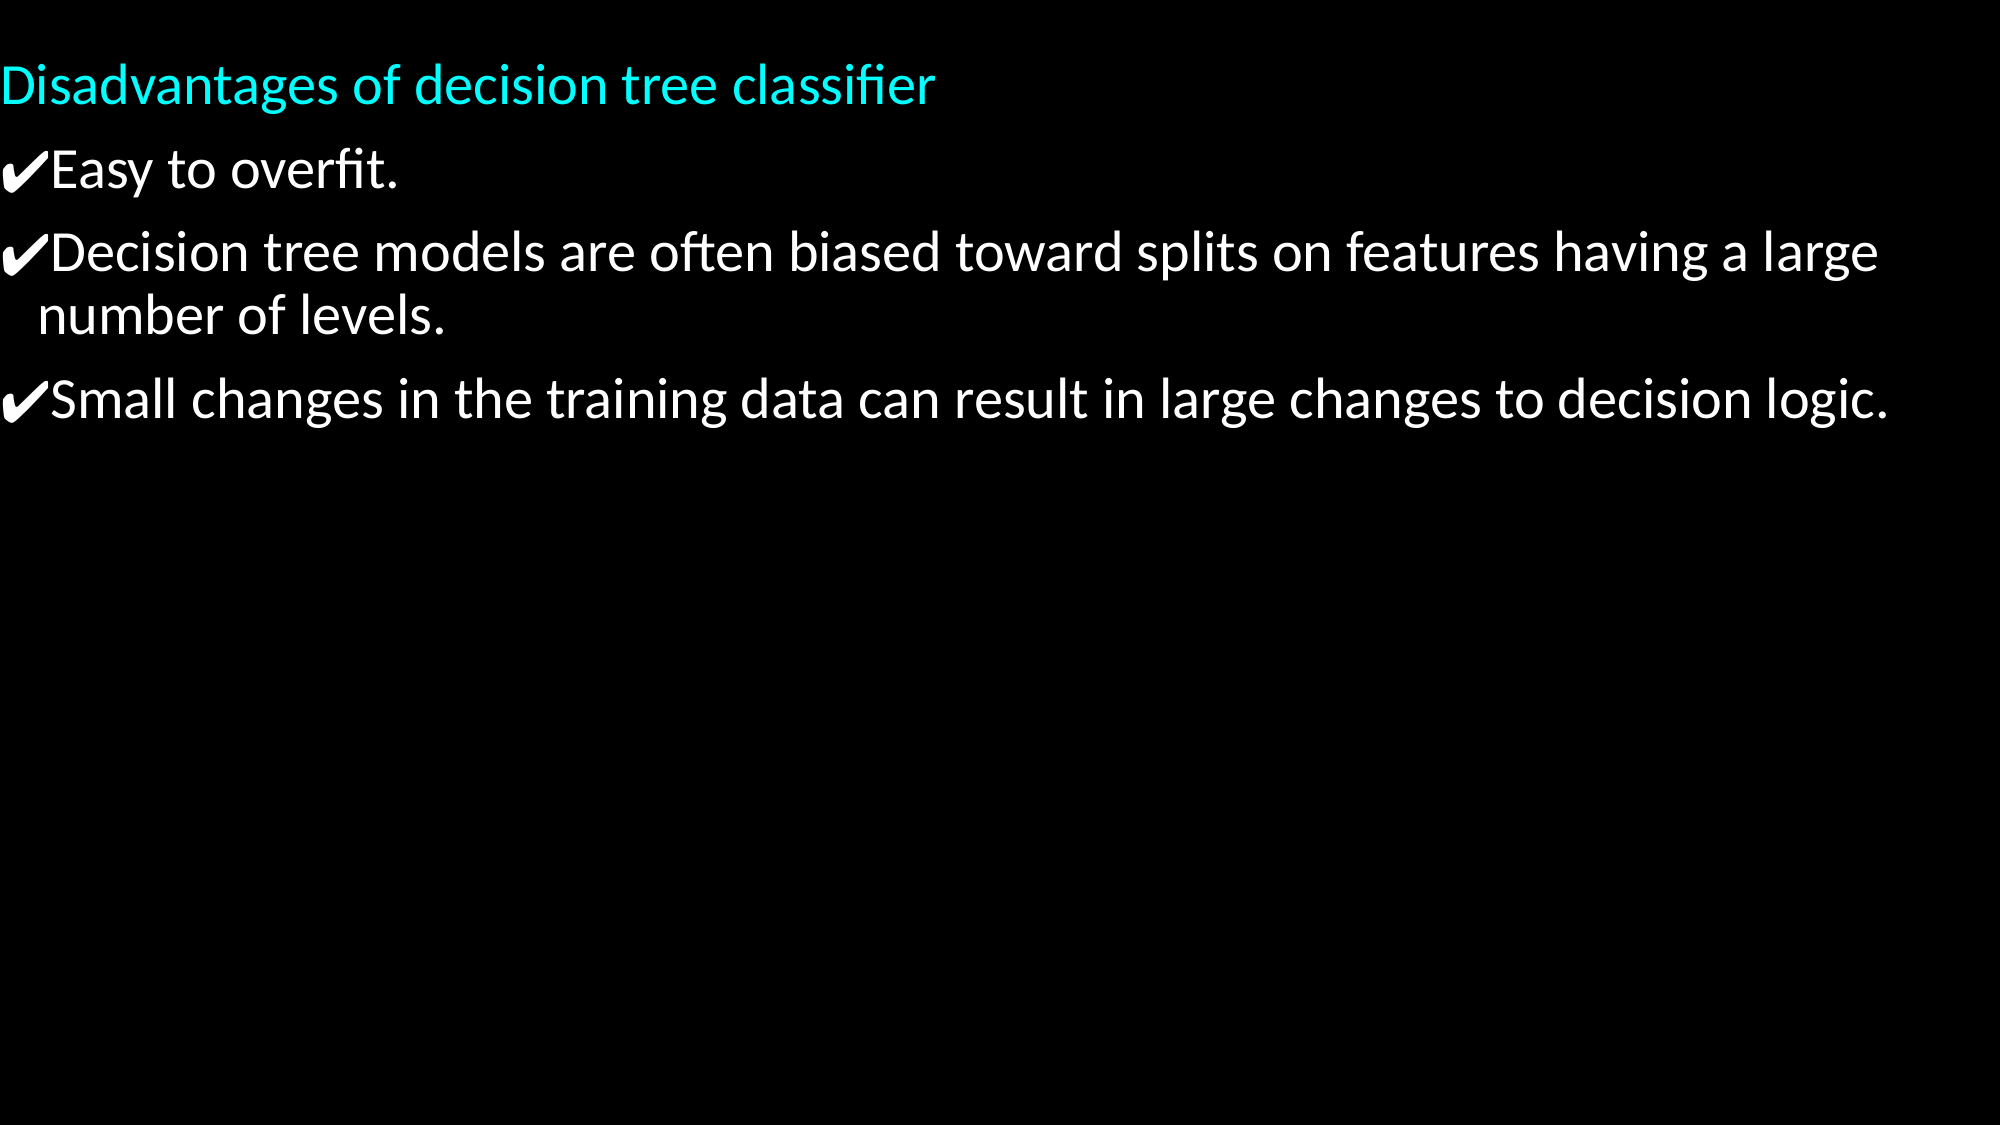

Disadvantages of decision tree classifier
Easy to overfit.
Decision tree models are often biased toward splits on features having a large number of levels.
Small changes in the training data can result in large changes to decision logic.